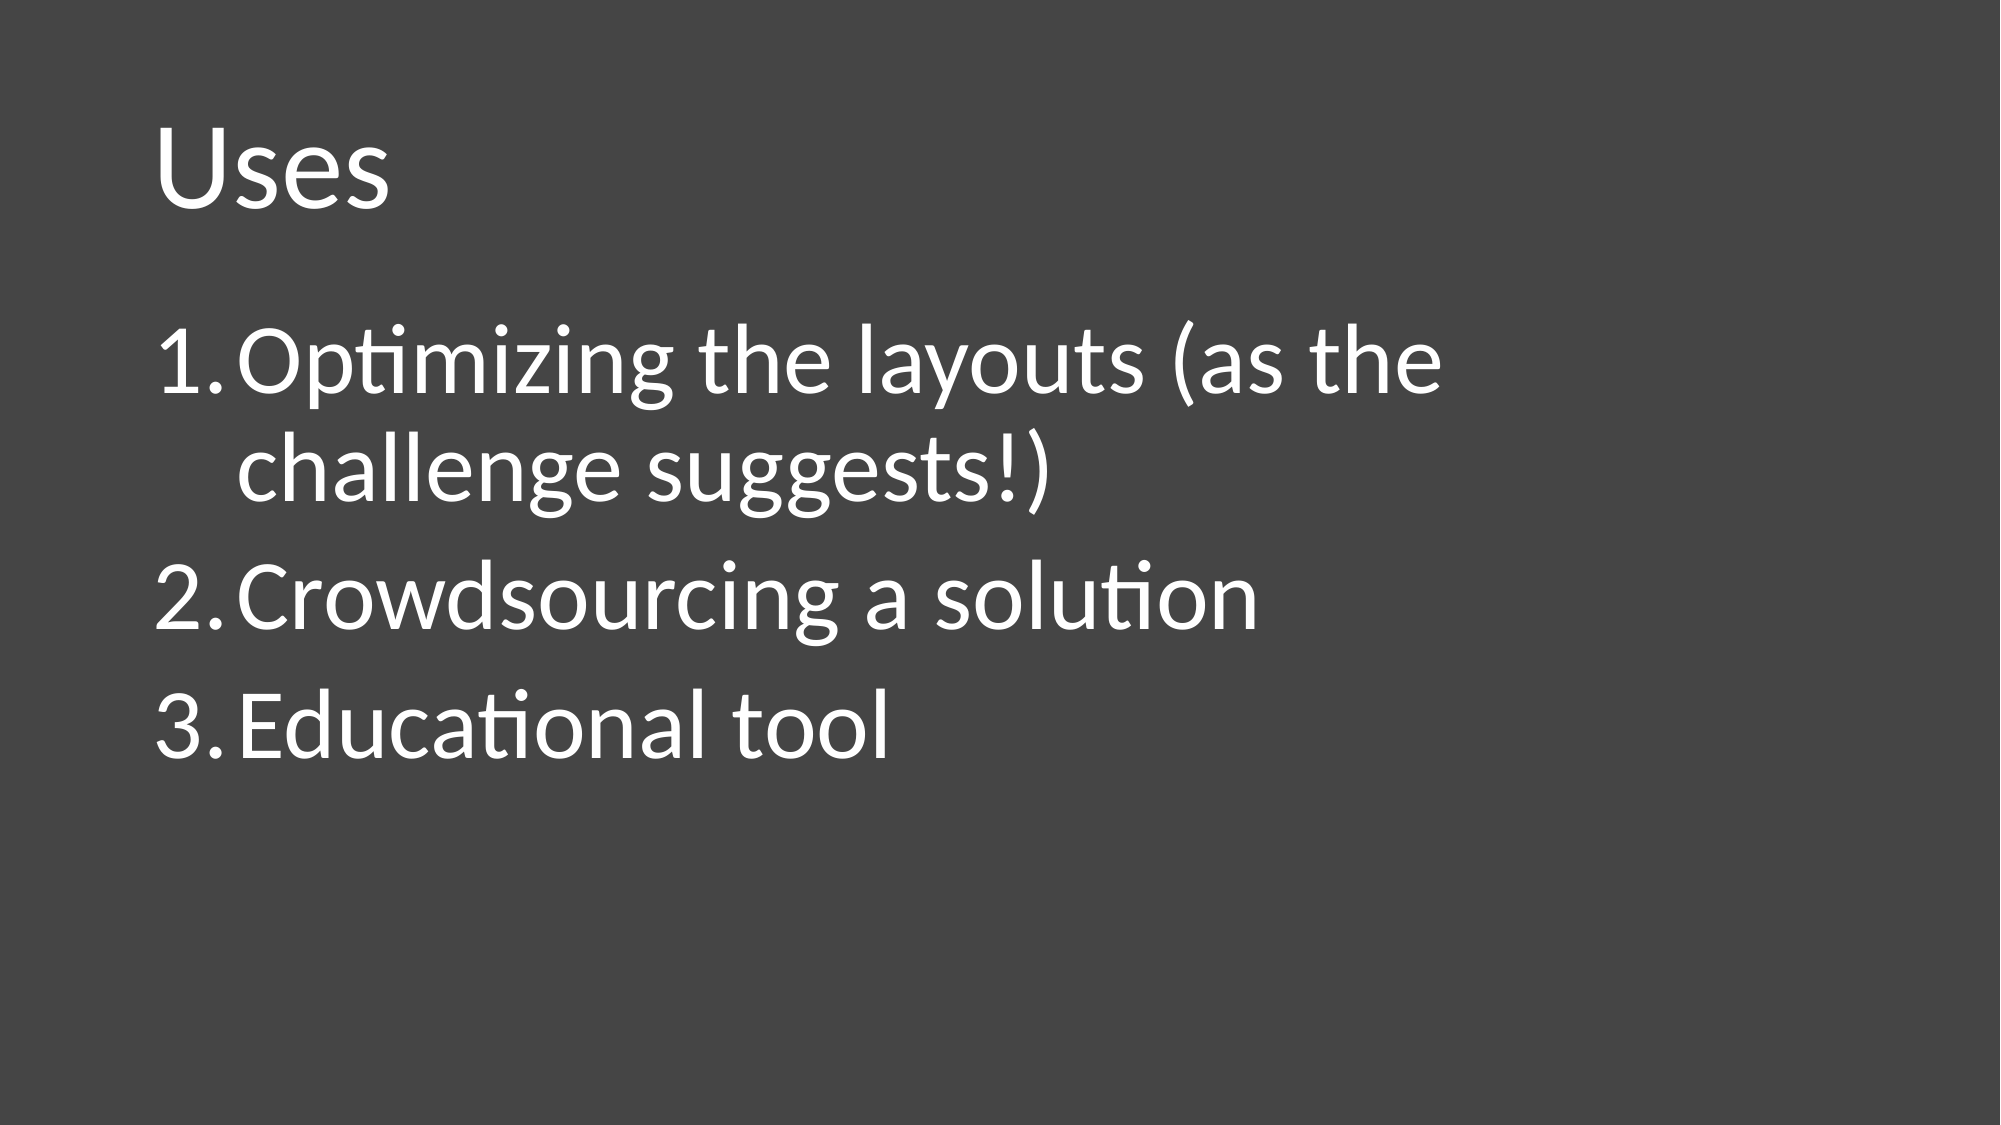

# Uses
Optimizing the layouts (as the challenge suggests!)
Crowdsourcing a solution
Educational tool